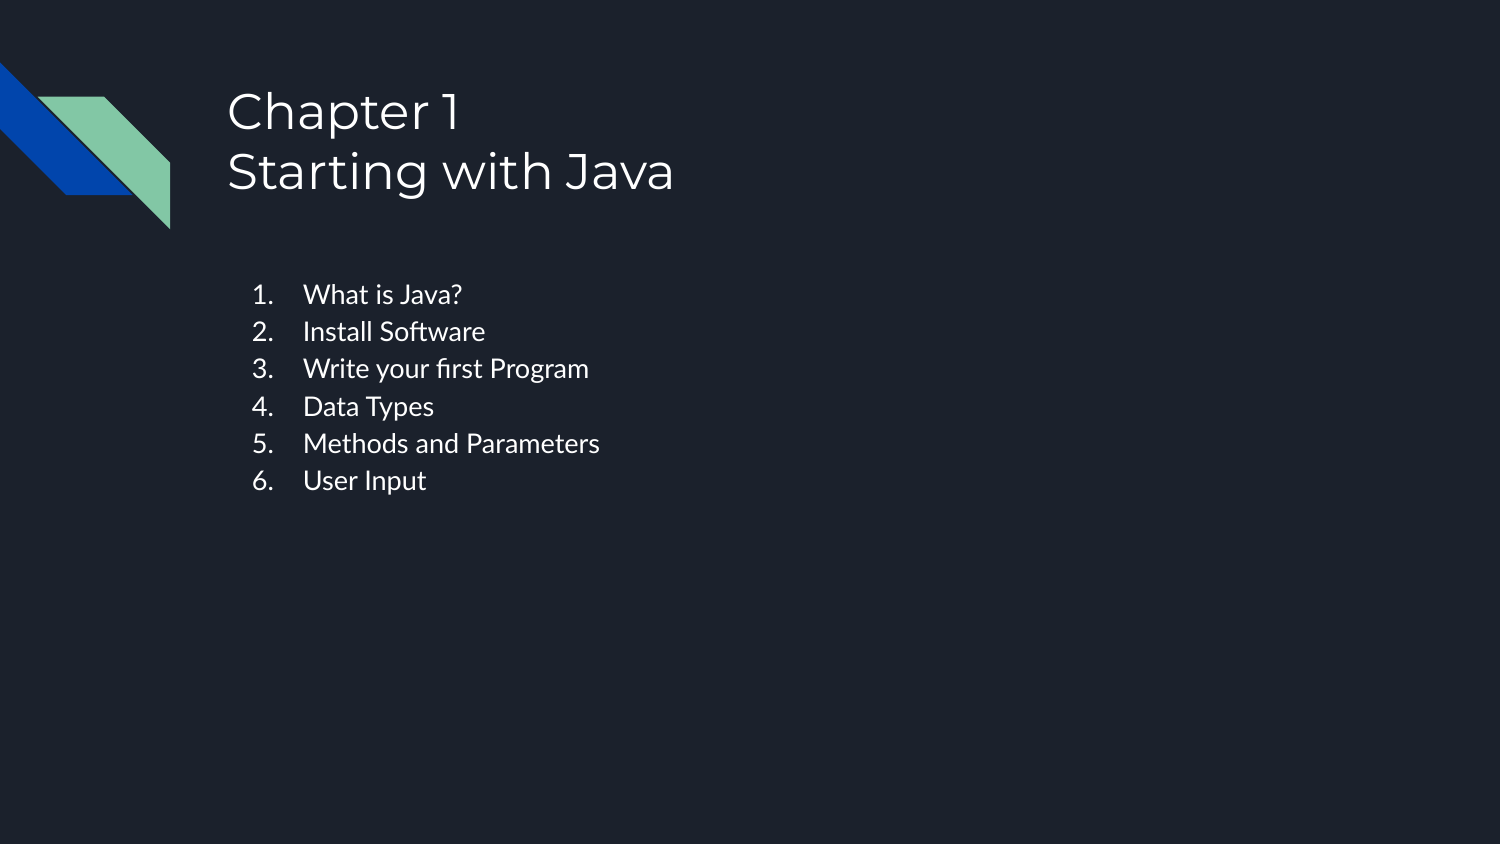

# Chapter 1
Starting with Java
What is Java?
Install Software
Write your first Program
Data Types
Methods and Parameters
User Input